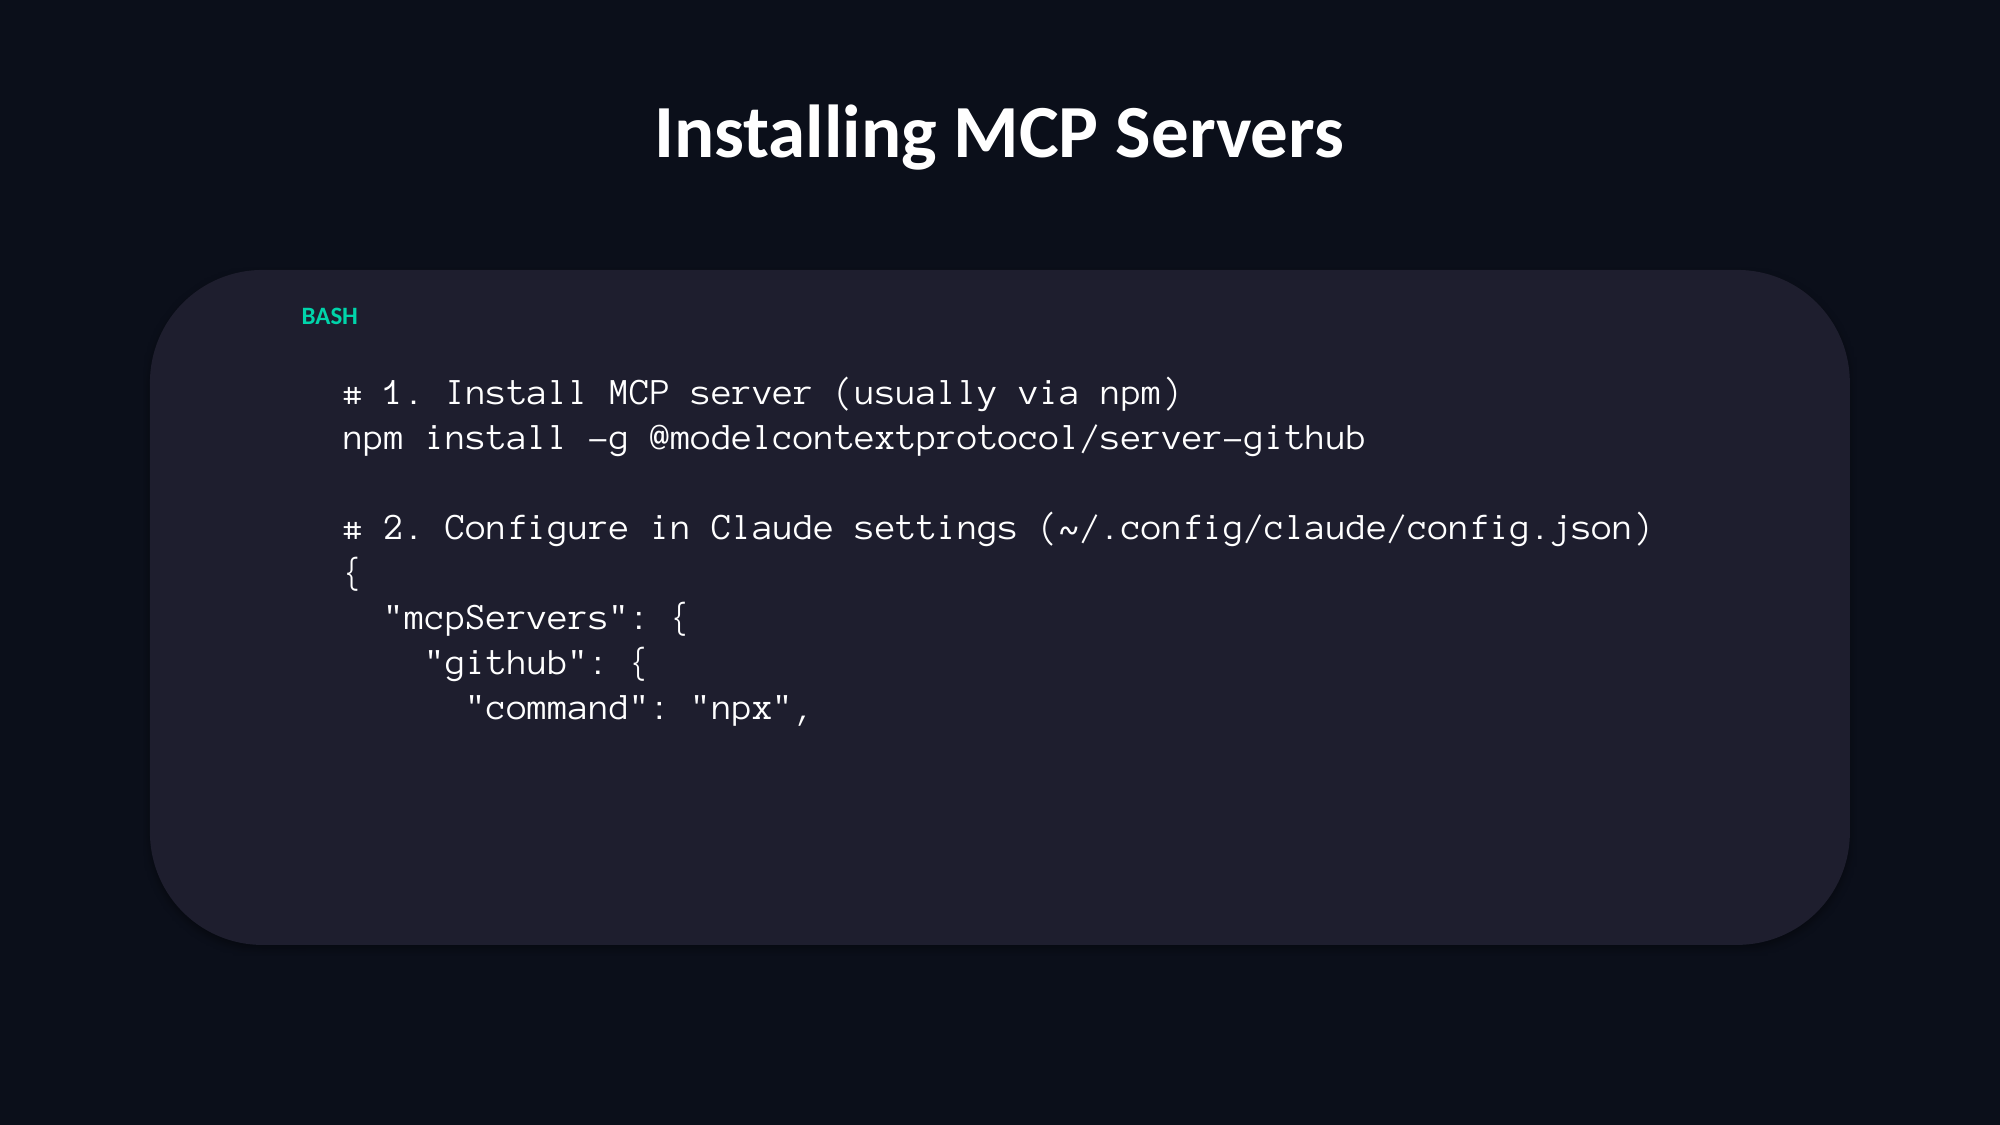

Installing MCP Servers

BASH
# 1. Install MCP server (usually via npm) npm install -g @modelcontextprotocol/server-github # 2. Configure in Claude settings (~/.config/claude/config.json) { "mcpServers": { "github": { "command": "npx",